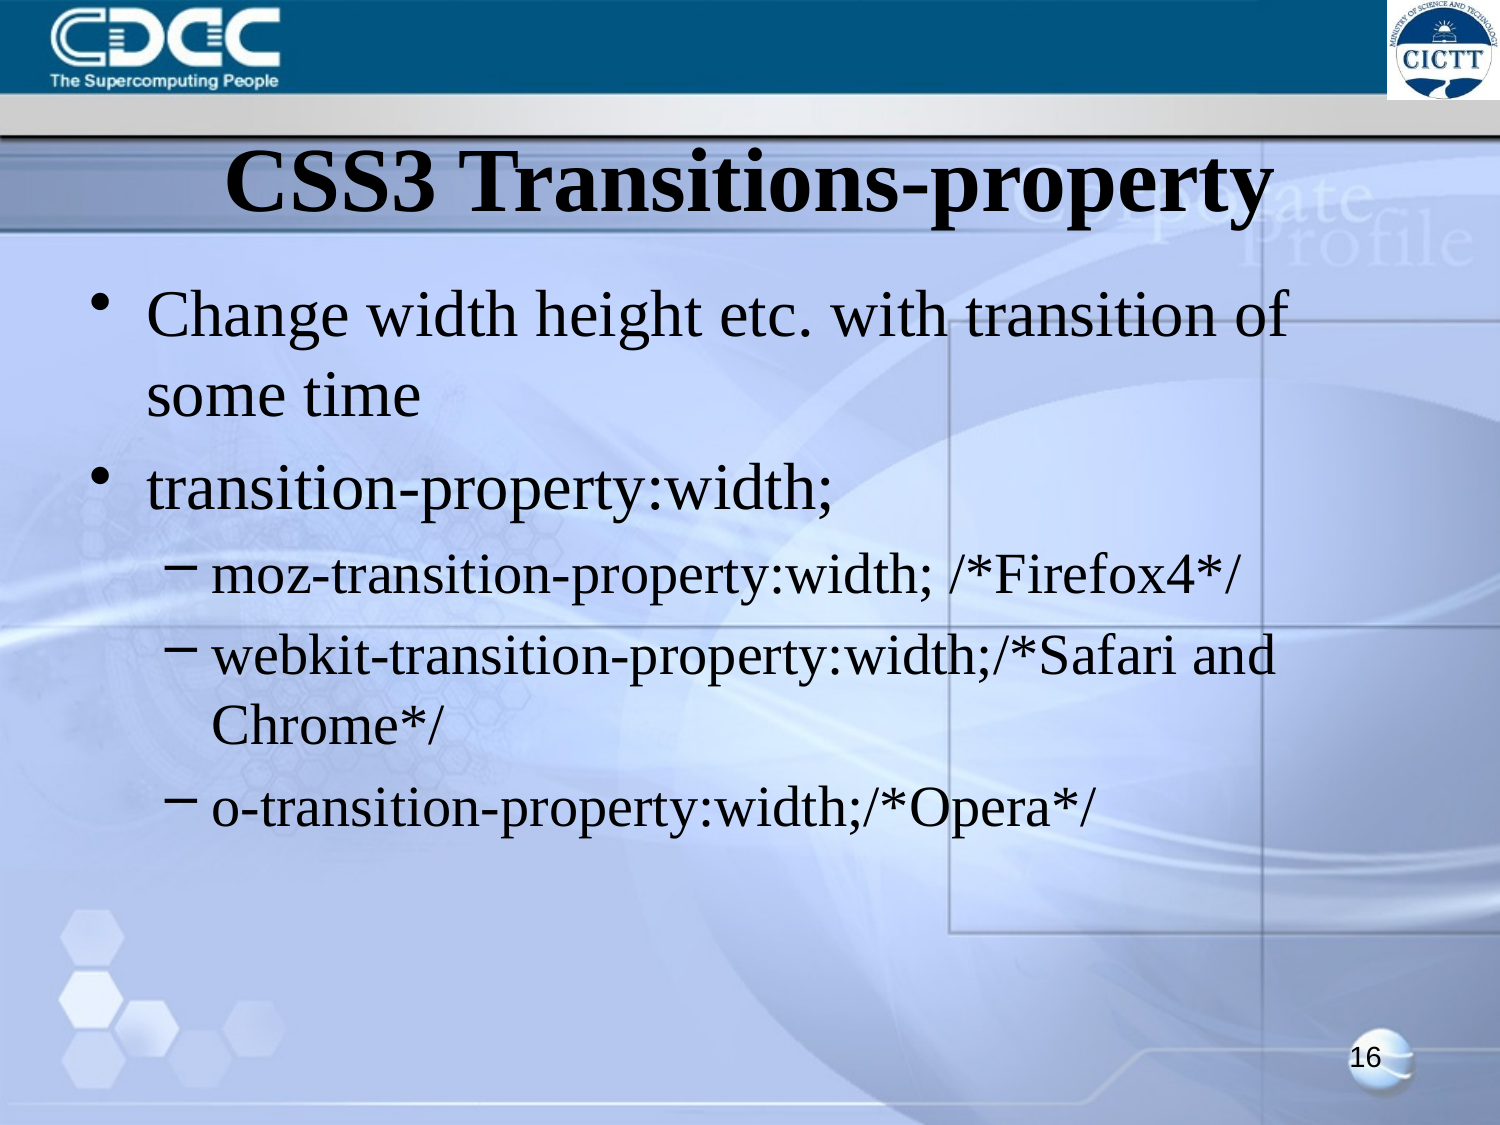

# CSS3 Transitions-property
Change width height etc. with transition of some time
transition-property:width;
moz-transition-property:width; /*Firefox4*/
webkit-transition-property:width;/*Safari and Chrome*/
o-transition-property:width;/*Opera*/